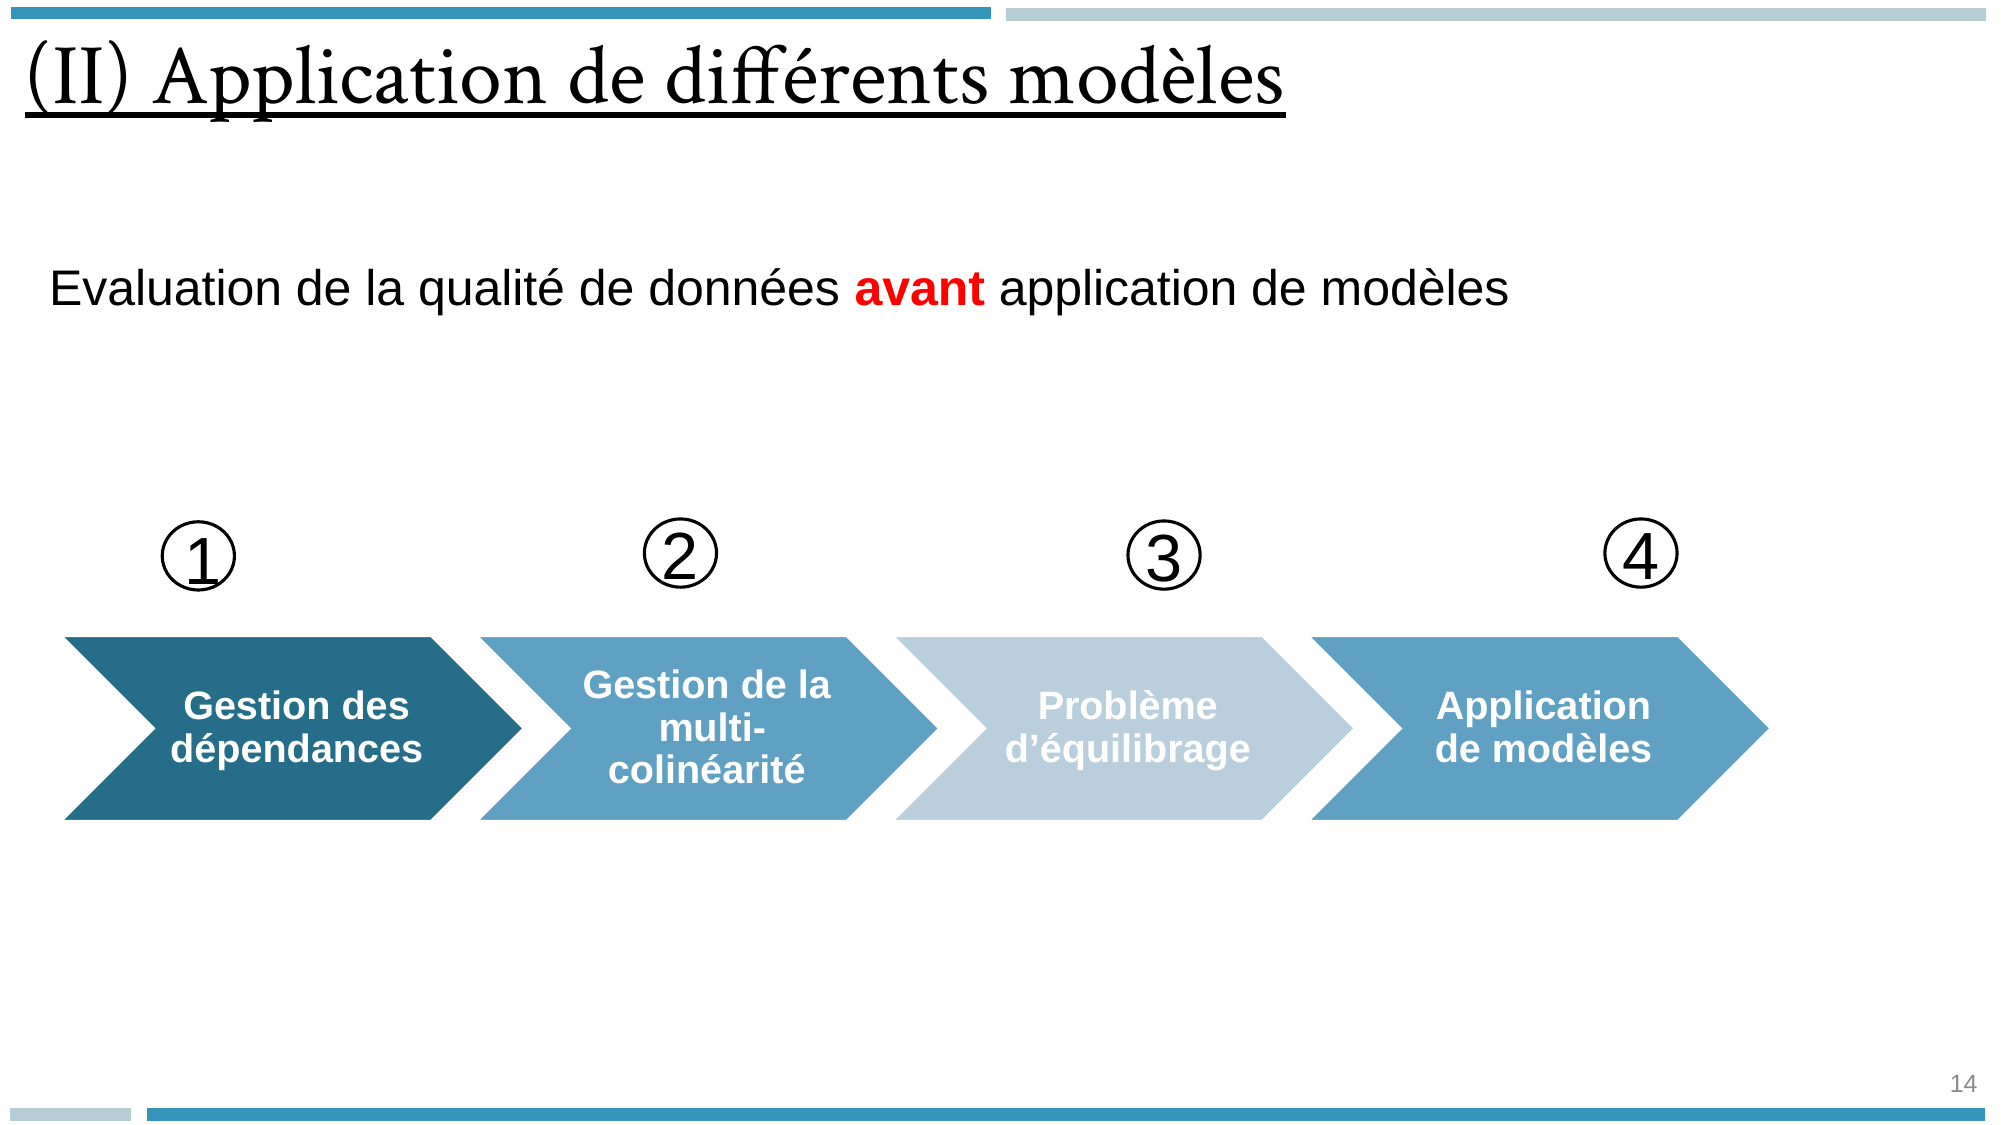

(II) Application de différents modèles

Evaluation de la qualité de données avant application de modèles
4

2

3

1

Gestion des dépendances
Gestion de la  multi-colinéarité
Problème d’équilibrage
Application de modèles
14